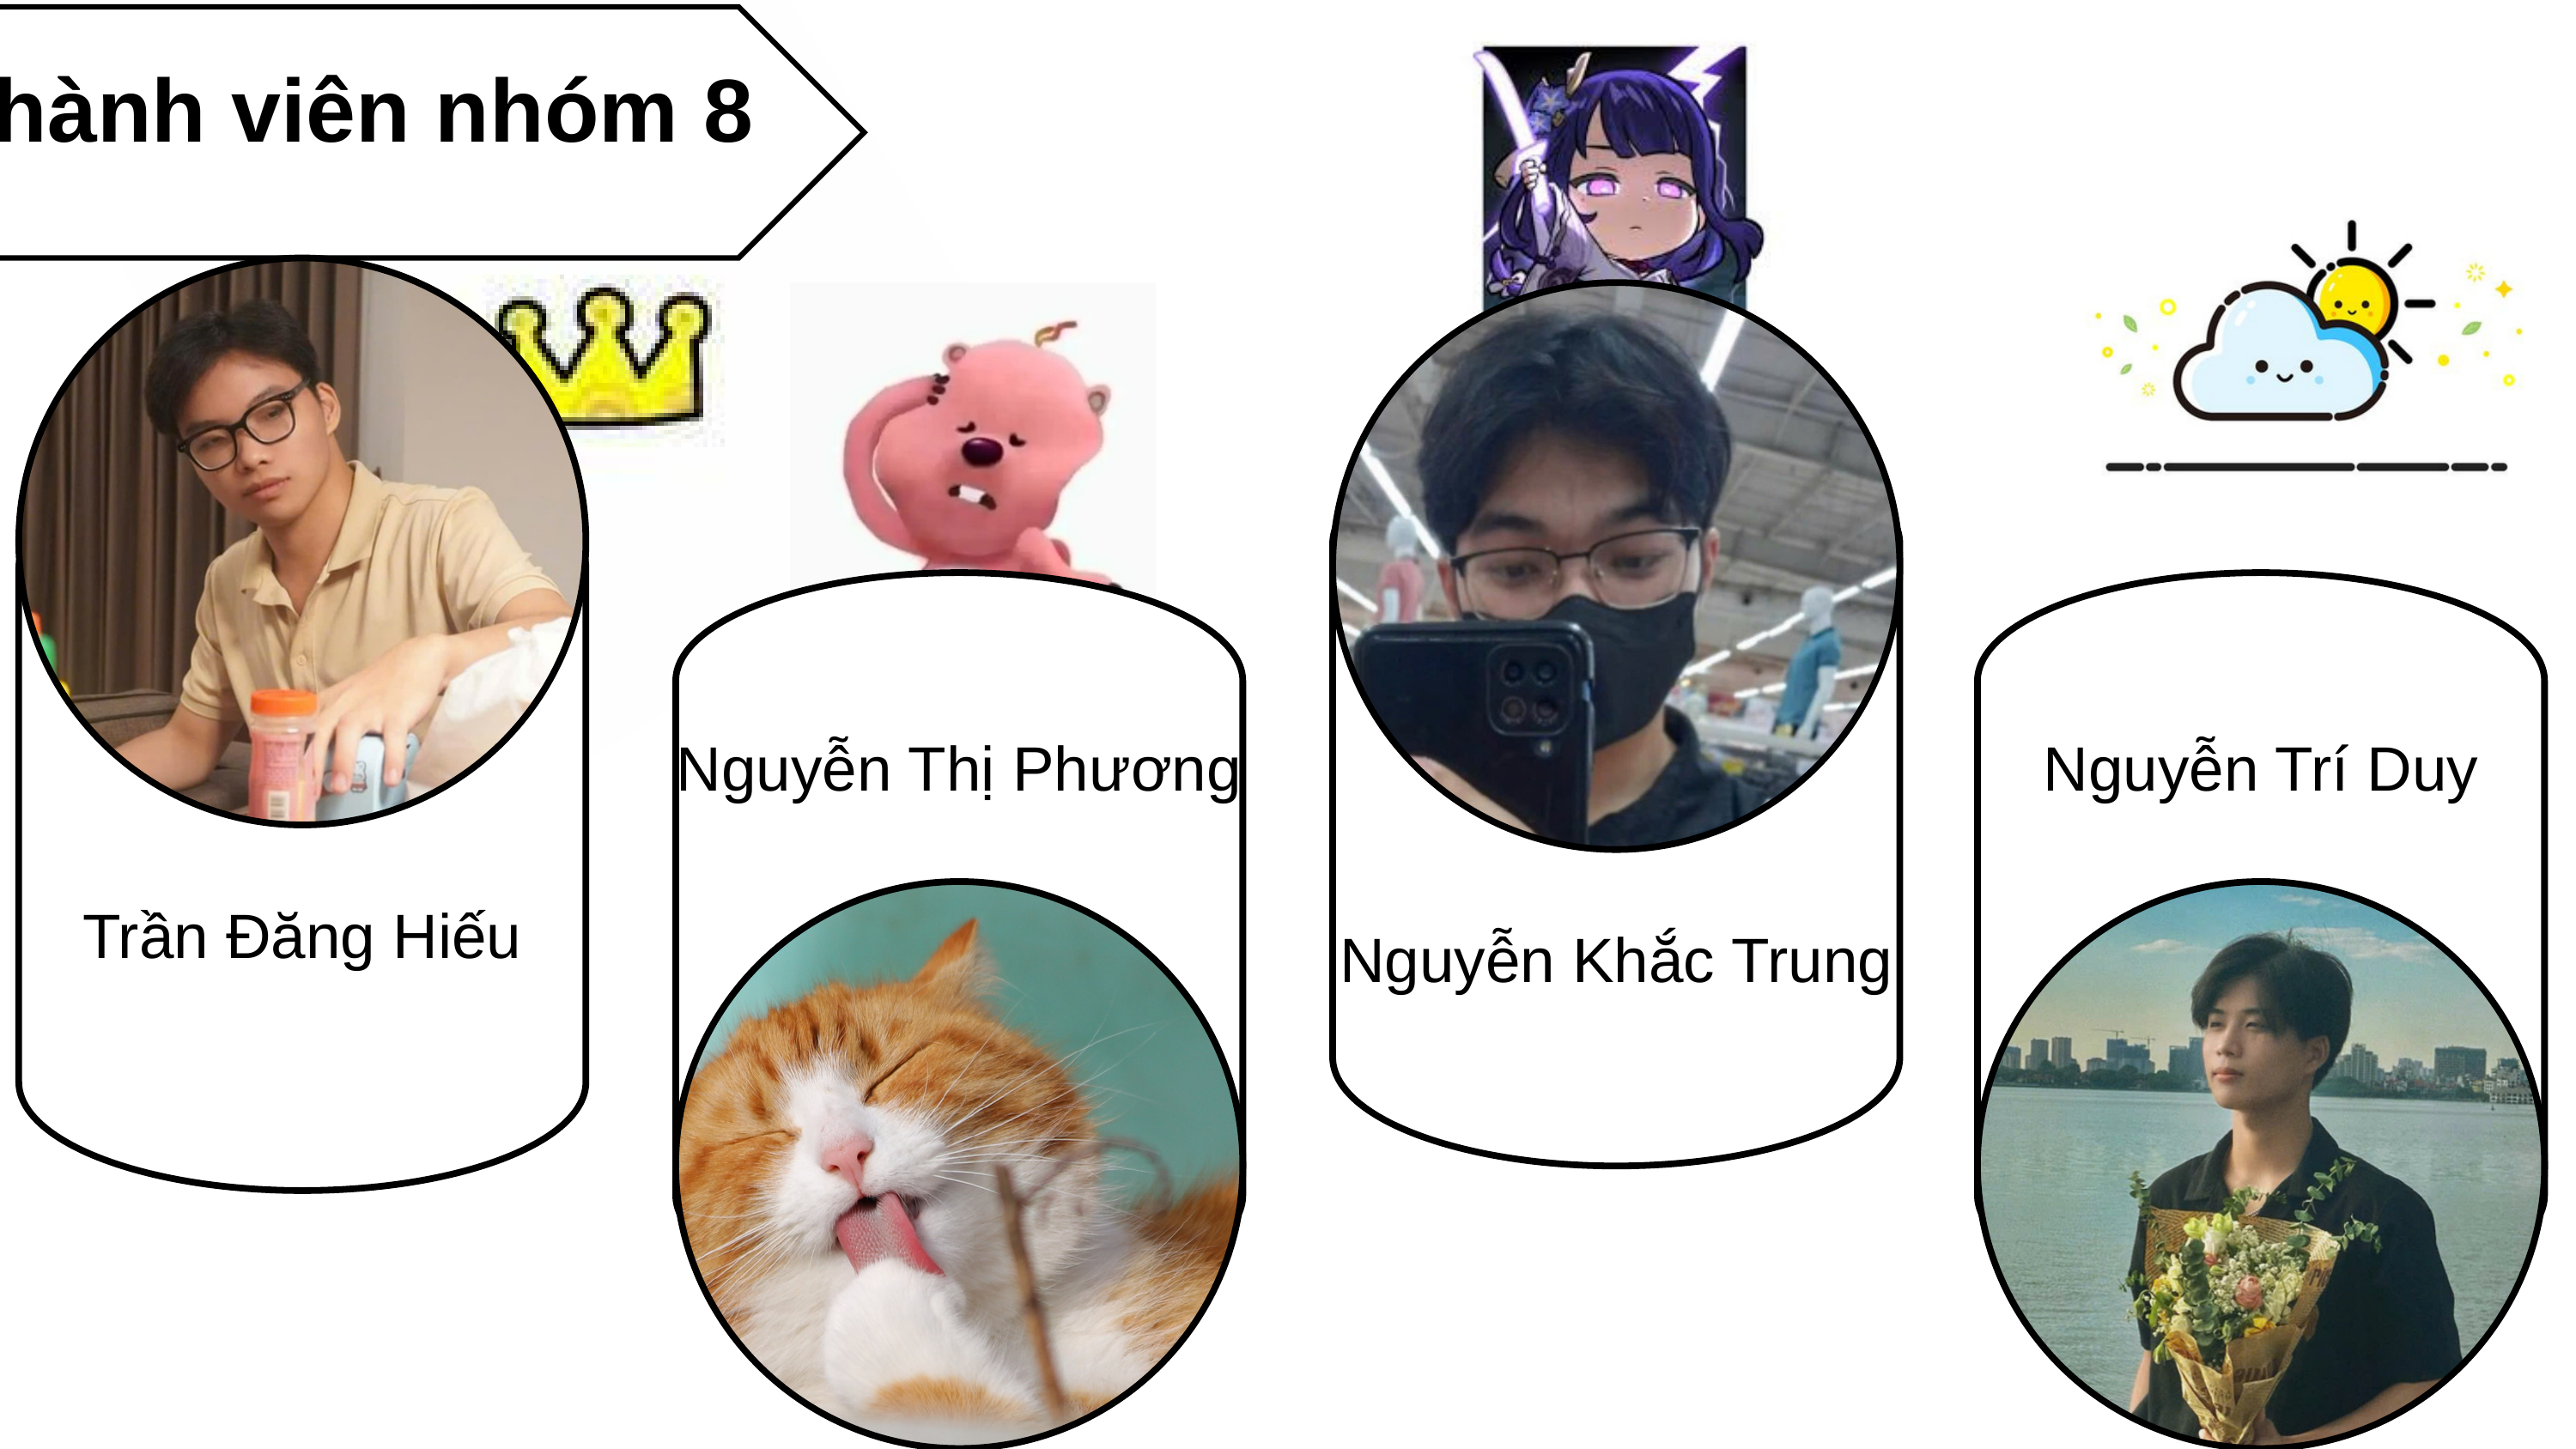

Thành viên nhóm 8

Trần Đăng Hiếu

Nguyễn Khắc Trung

Nguyễn Thị Phương

Nguyễn Trí Duy